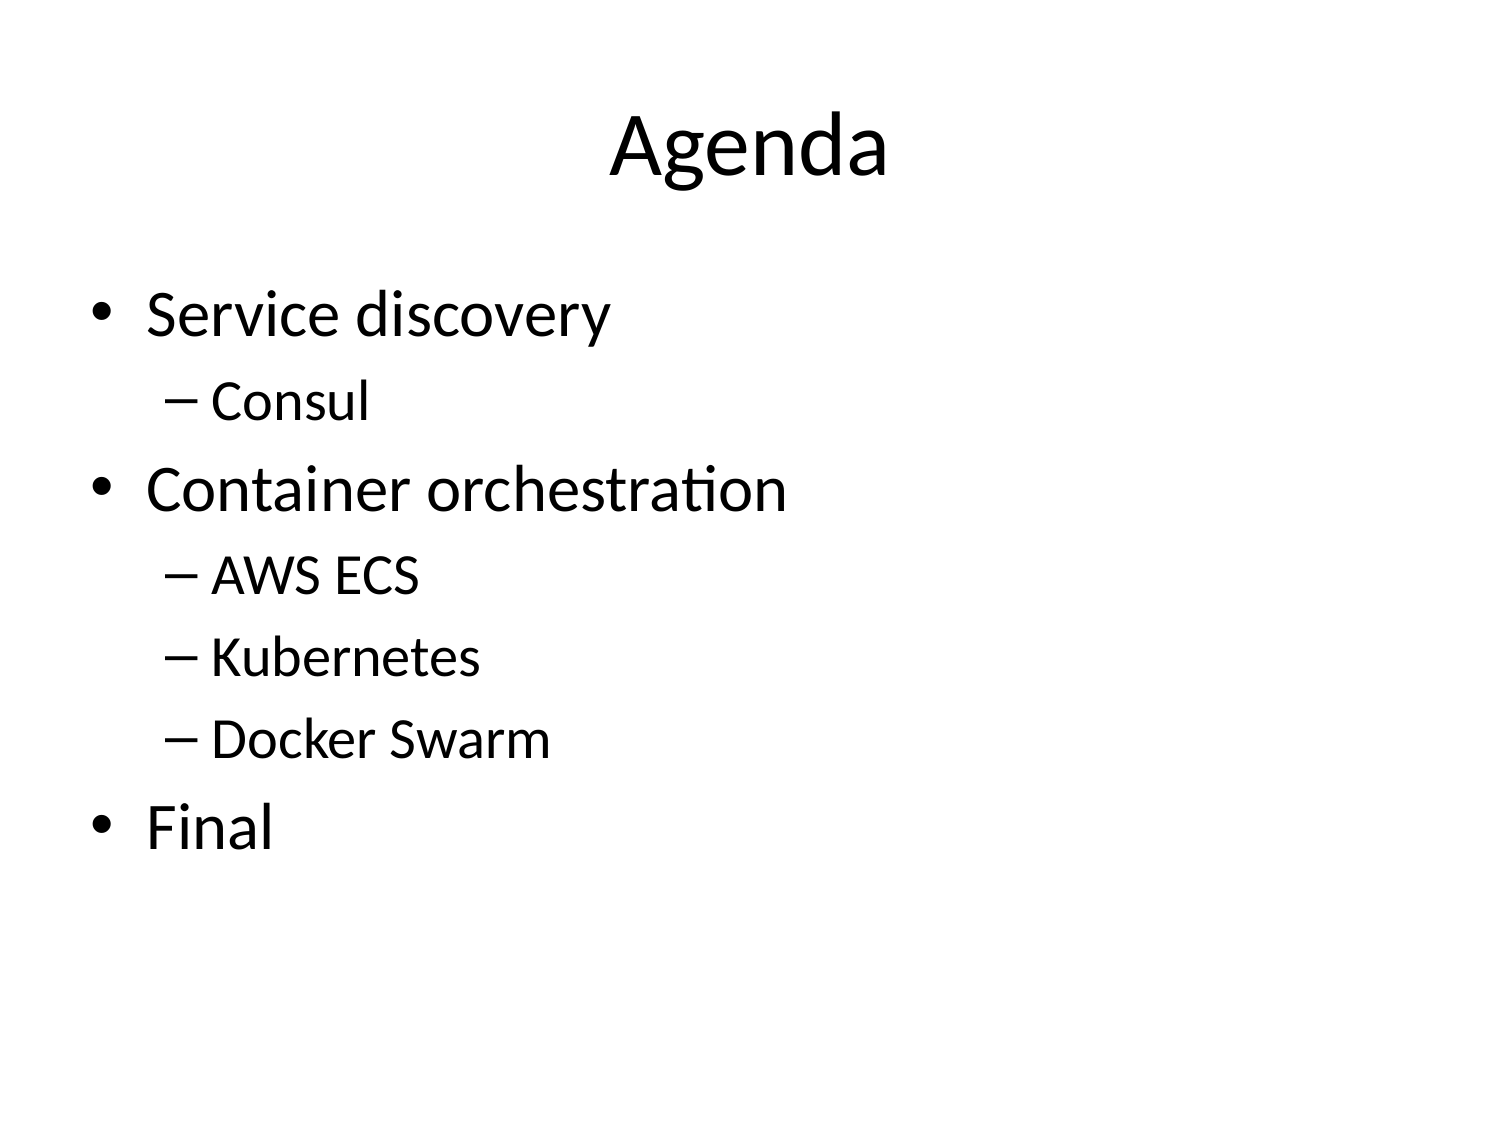

# Agenda
Service discovery
Consul
Container orchestration
AWS ECS
Kubernetes
Docker Swarm
Final